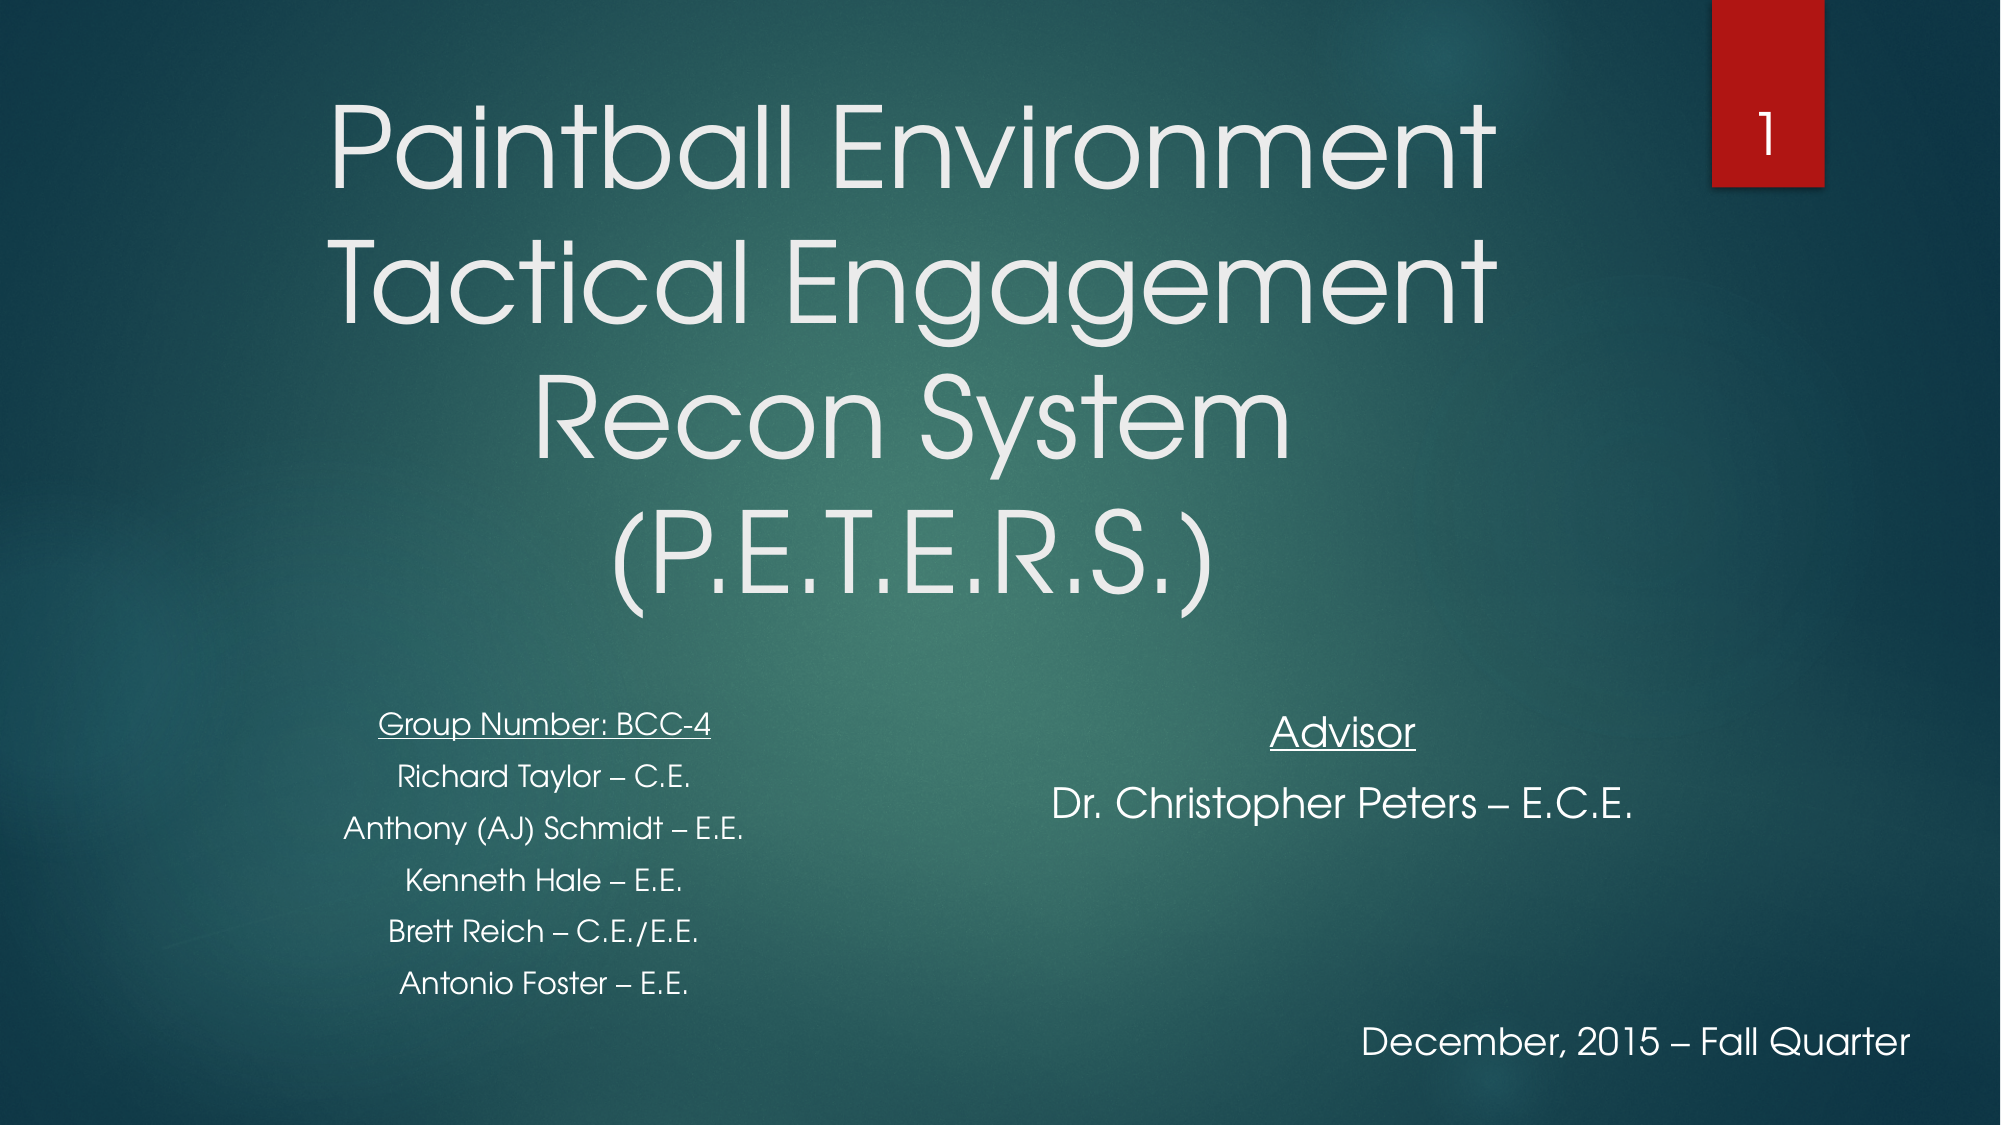

1
# Paintball Environment Tactical Engagement Recon System (P.E.T.E.R.S.)
Group Number: BCC-4
Richard Taylor – C.E.
Anthony (AJ) Schmidt – E.E.
Kenneth Hale – E.E.
Brett Reich – C.E./E.E.
Antonio Foster – E.E.

Advisor
Dr. Christopher Peters – E.C.E.

December, 2015 – Fall Quarter